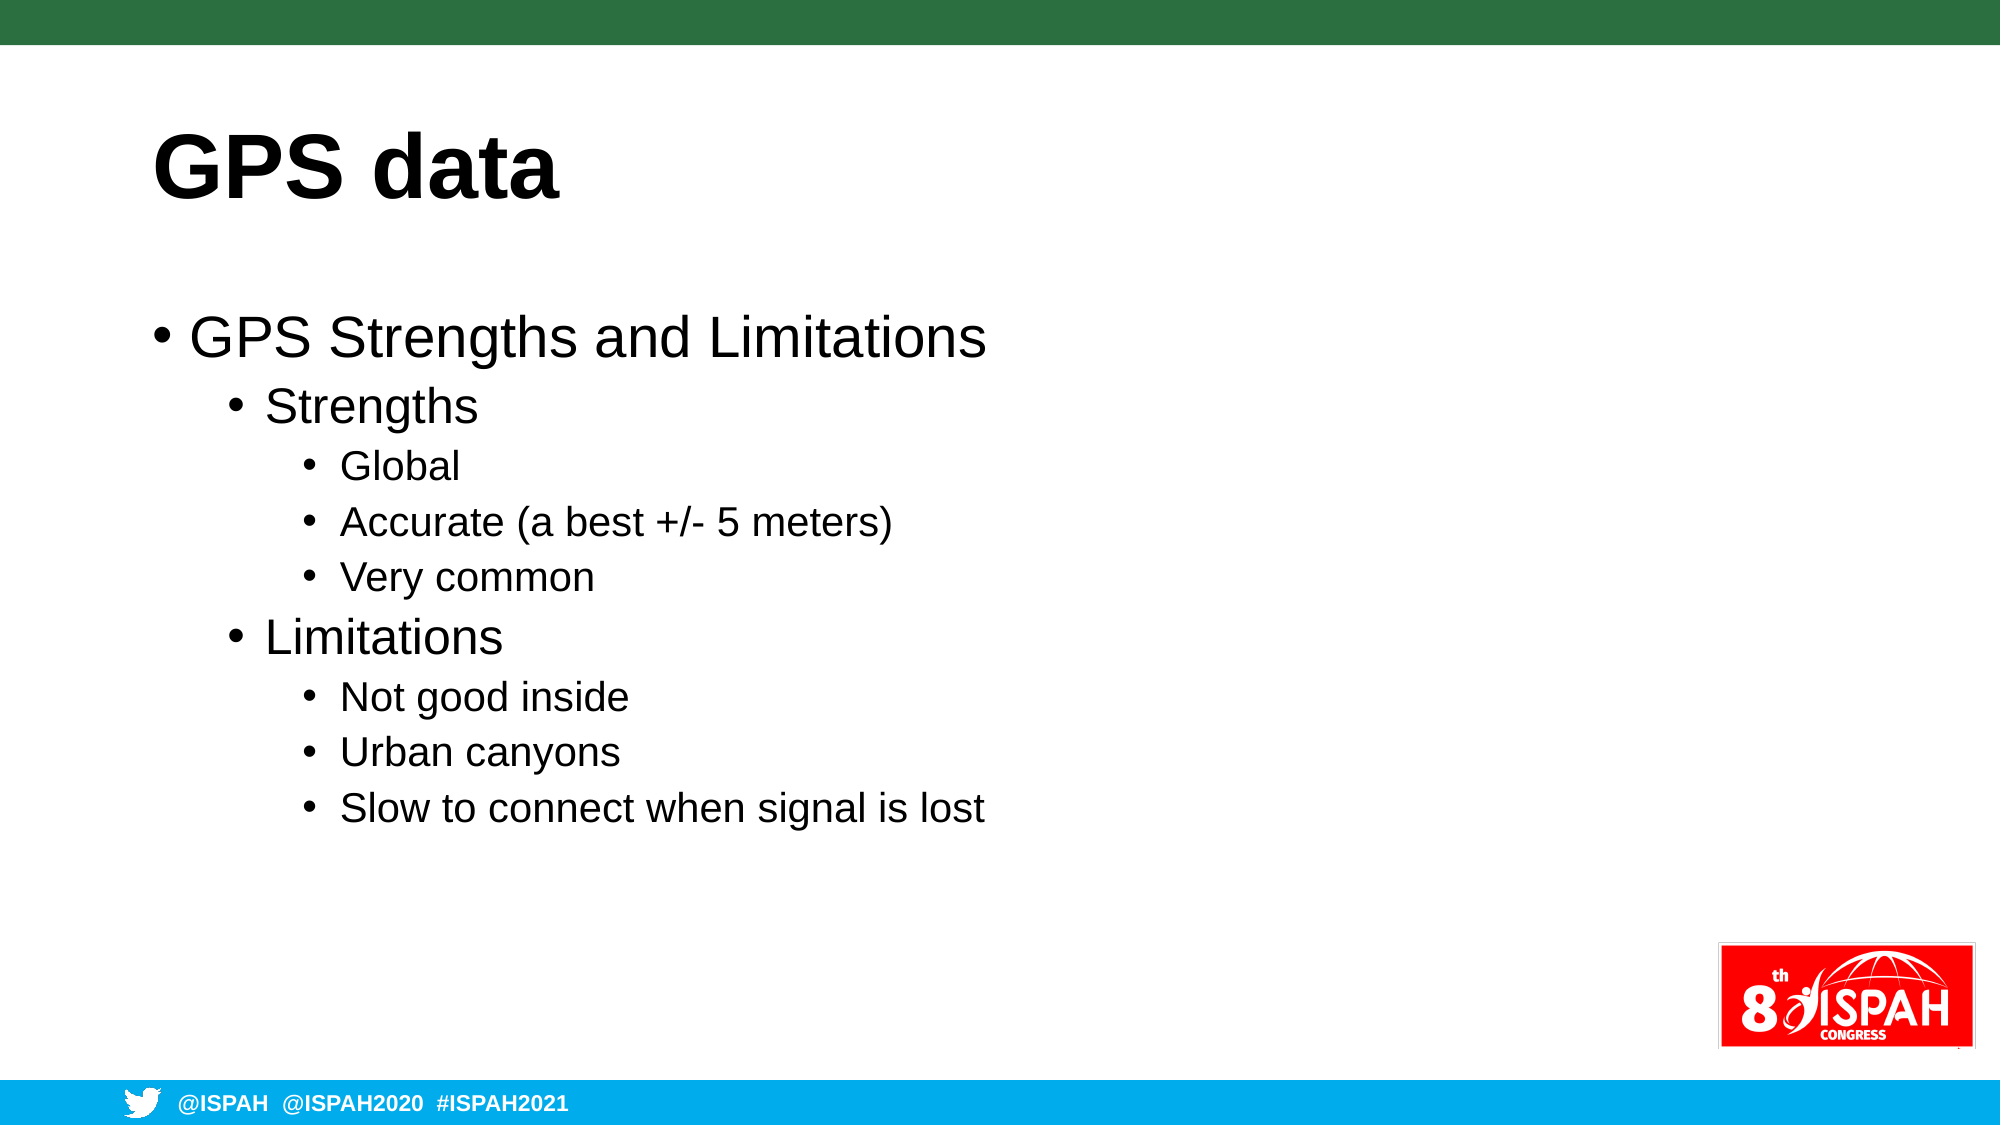

# GPS data
GPS Strengths and Limitations
Strengths
Global
Accurate (a best +/- 5 meters)
Very common
Limitations
Not good inside
Urban canyons
Slow to connect when signal is lost